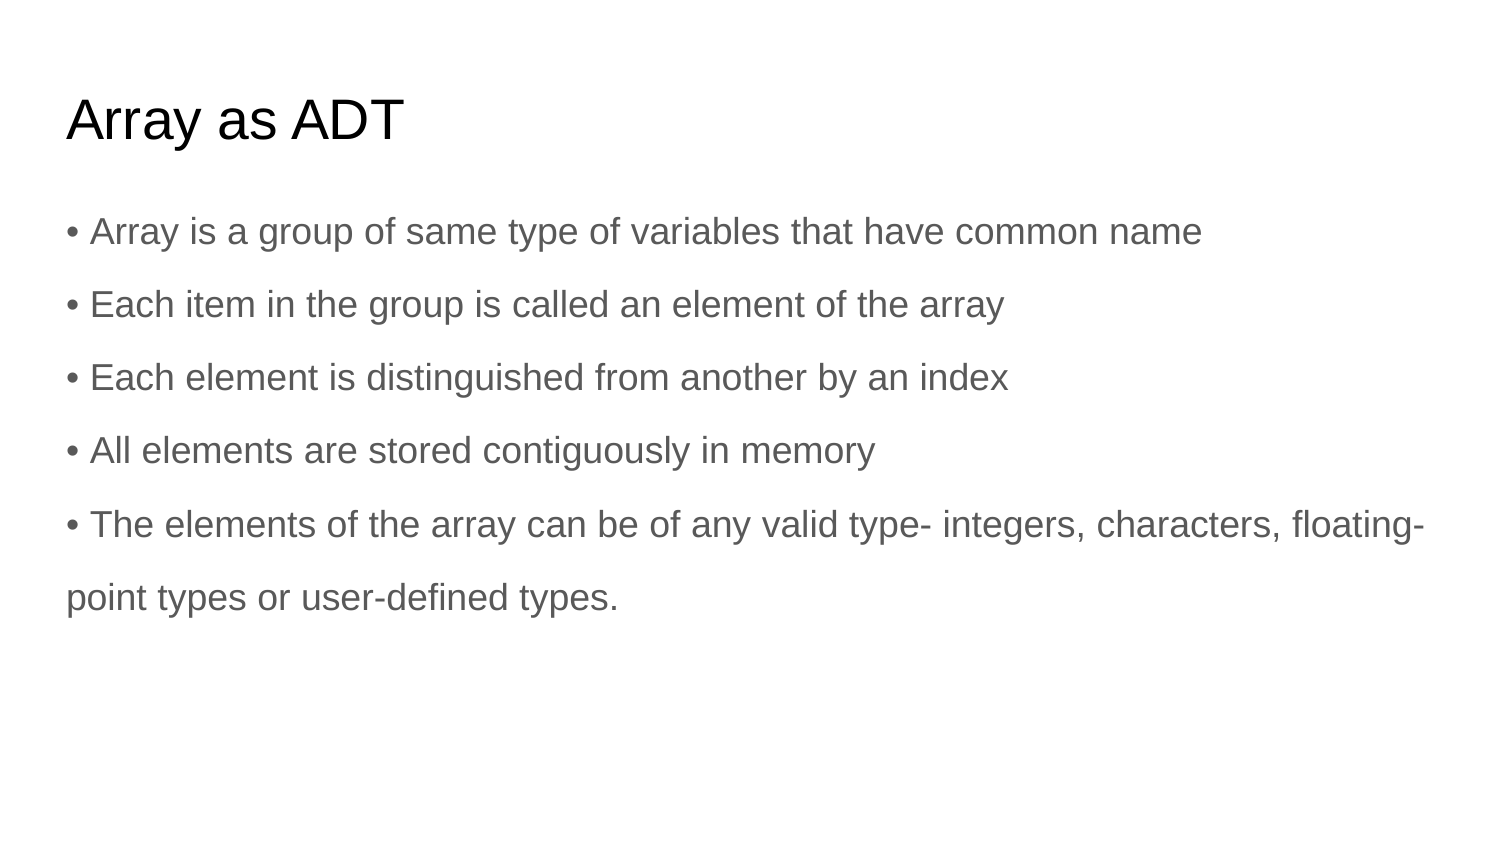

# Array as ADT
• Array is a group of same type of variables that have common name
• Each item in the group is called an element of the array
• Each element is distinguished from another by an index
• All elements are stored contiguously in memory
• The elements of the array can be of any valid type- integers, characters, floating-
point types or user-defined types.